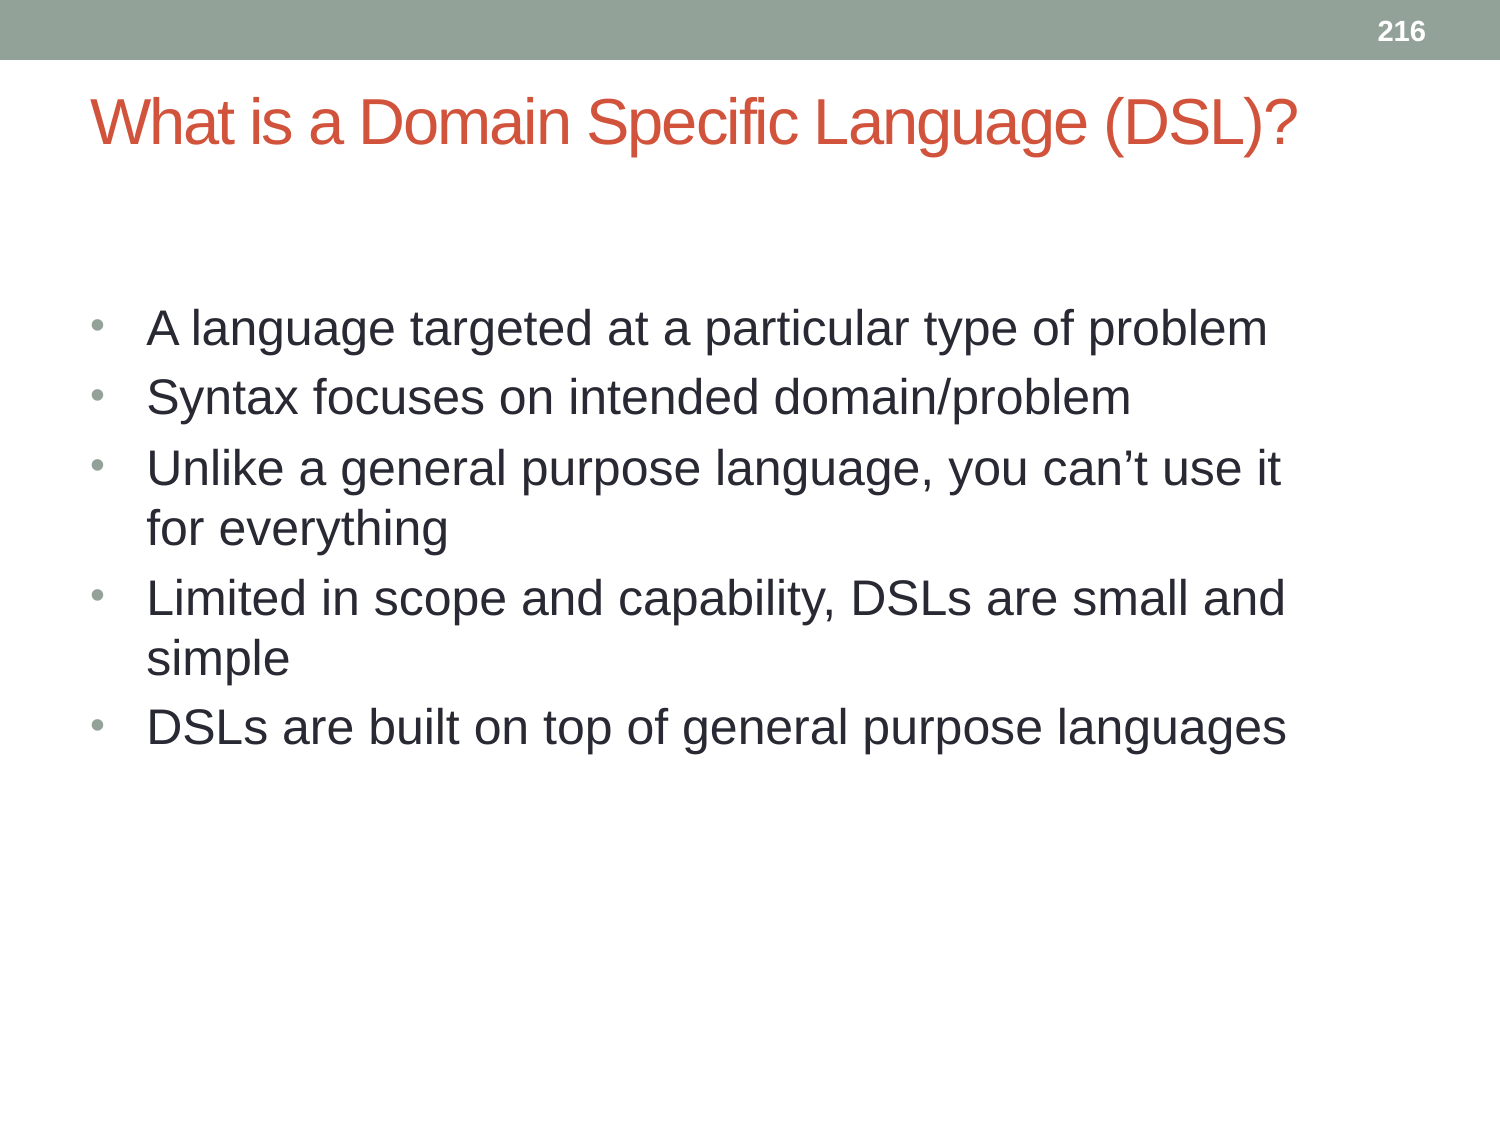

216
# What is a Domain Specific Language (DSL)?
A language targeted at a particular type of problem
Syntax focuses on intended domain/problem
Unlike a general purpose language, you can’t use it for everything
Limited in scope and capability, DSLs are small and simple
DSLs are built on top of general purpose languages